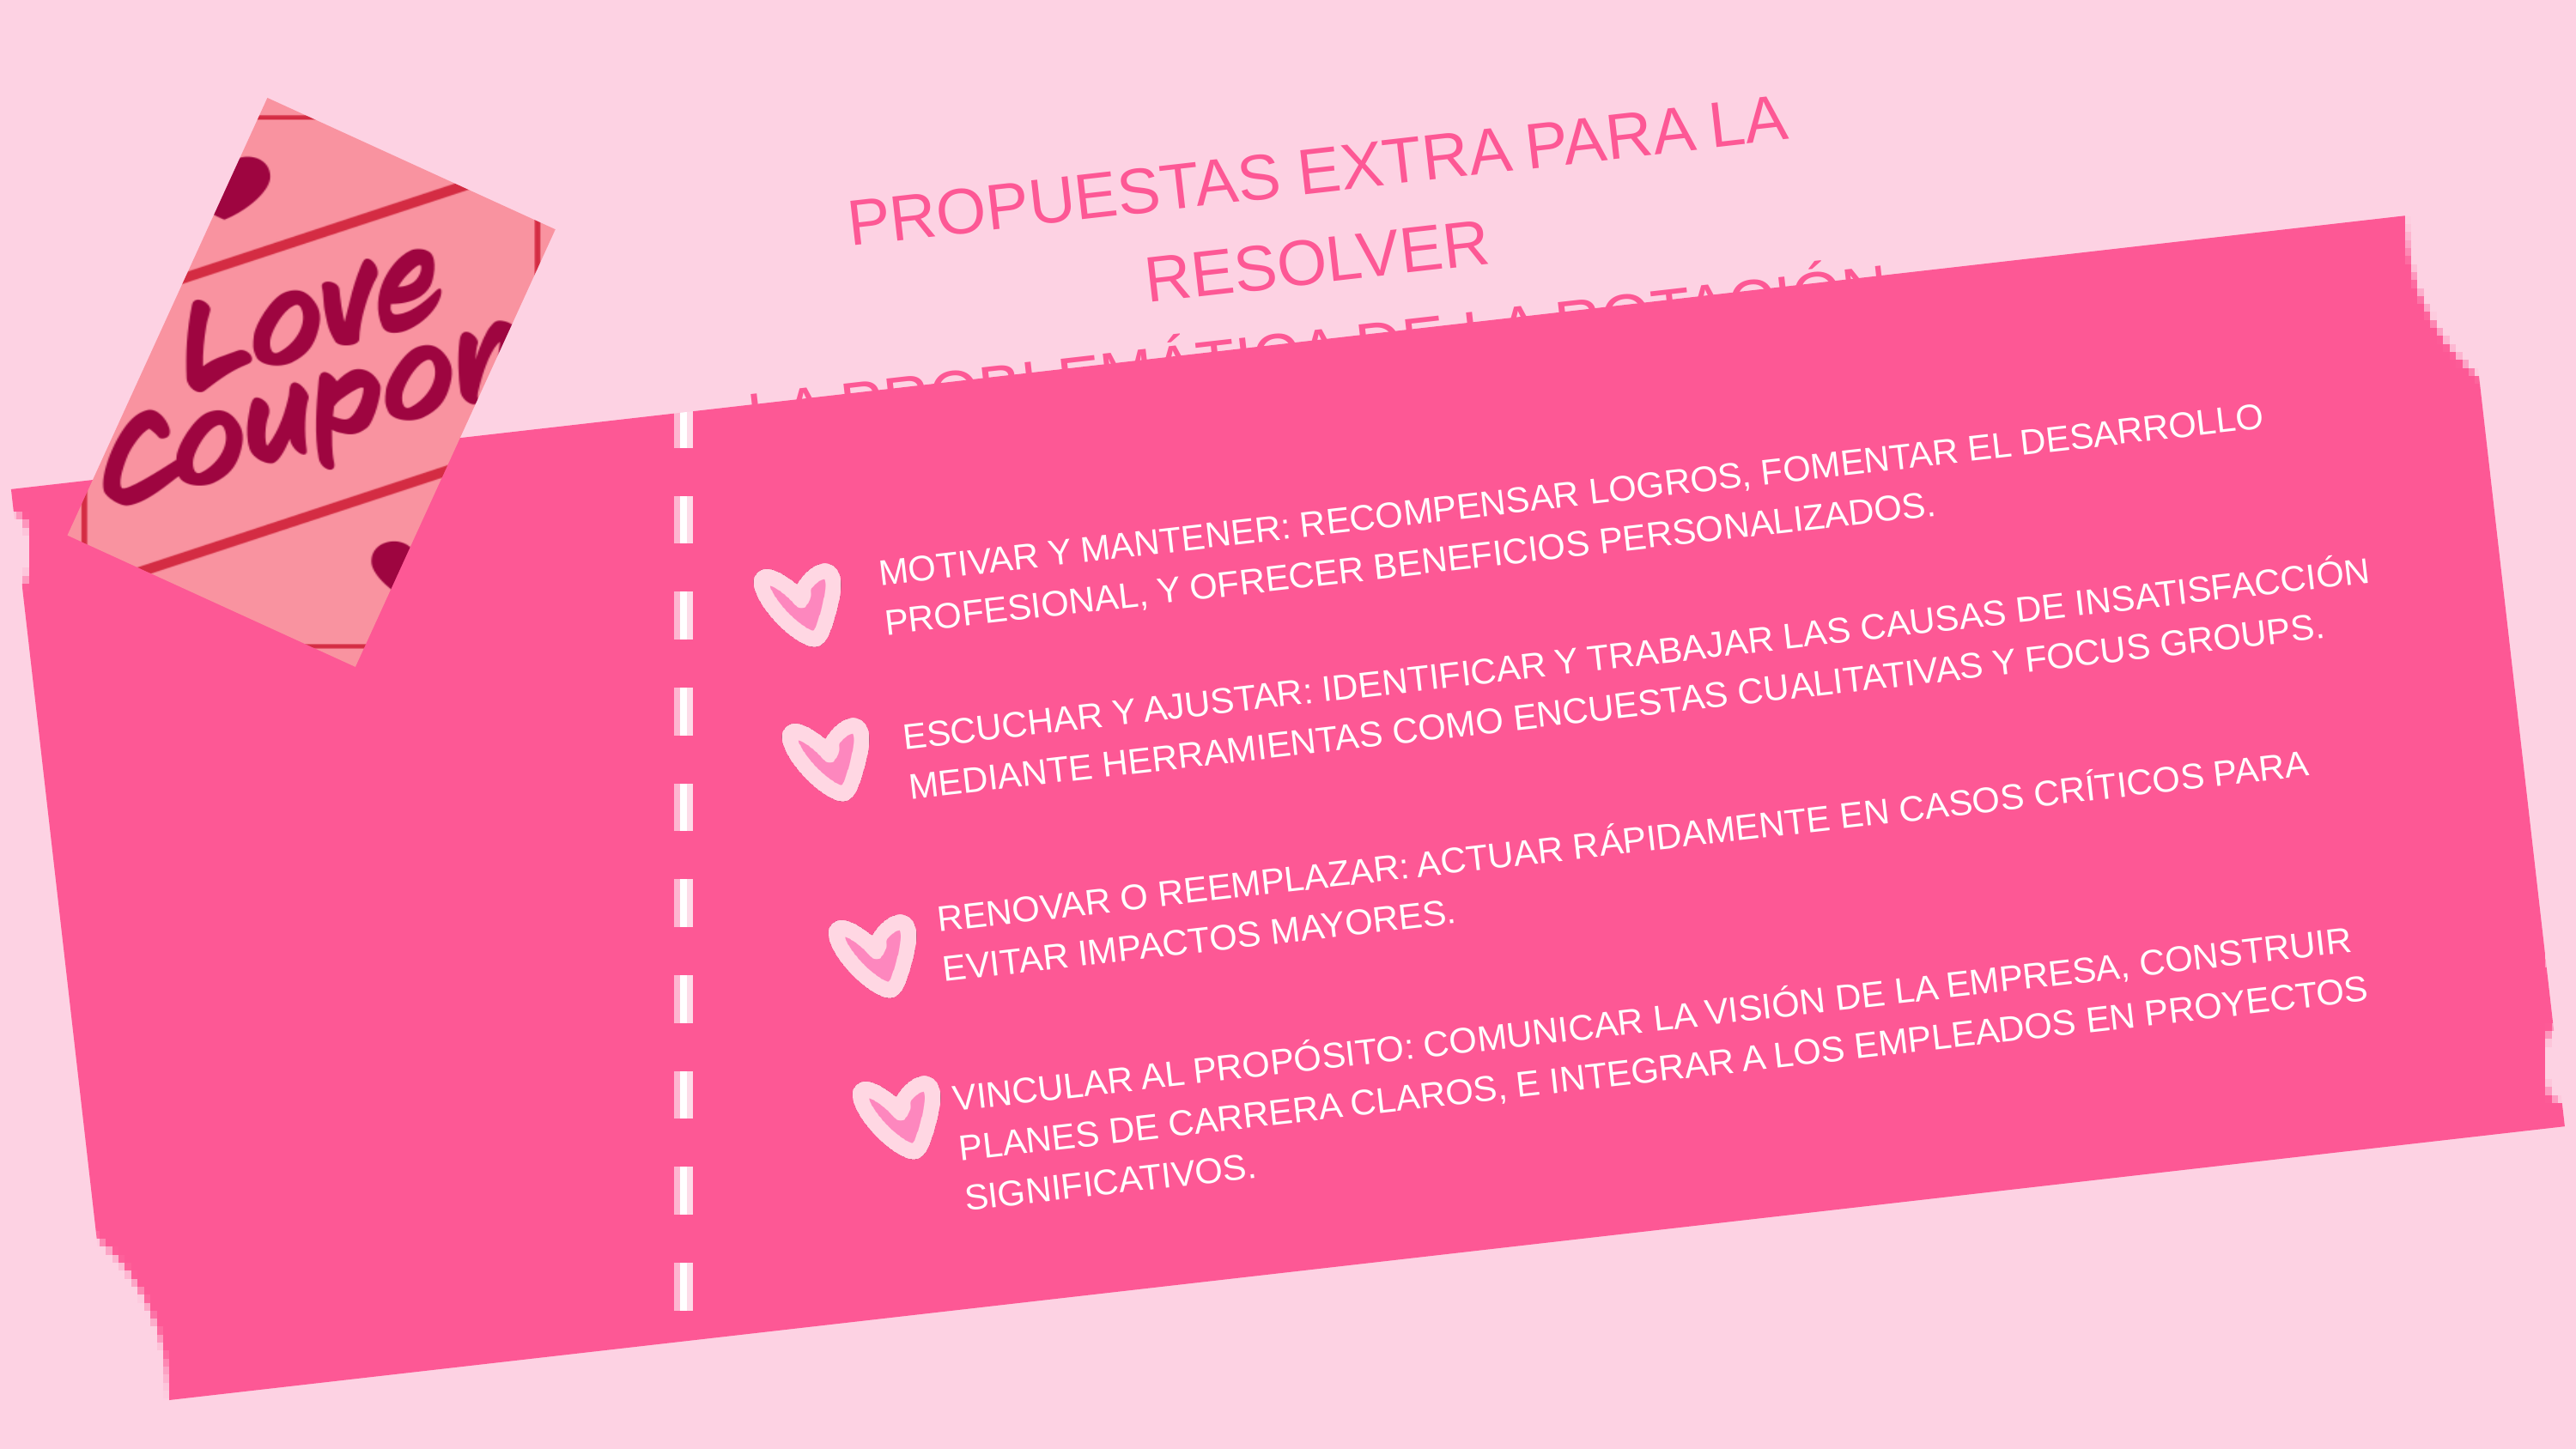

PROPUESTAS EXTRA PARA LA RESOLVER
LA PROBLEMÁTICA DE LA ROTACIÓN:

MOTIVAR Y MANTENER: RECOMPENSAR LOGROS, FOMENTAR EL DESARROLLO PROFESIONAL, Y OFRECER BENEFICIOS PERSONALIZADOS.

ESCUCHAR Y AJUSTAR: IDENTIFICAR Y TRABAJAR LAS CAUSAS DE INSATISFACCIÓN MEDIANTE HERRAMIENTAS COMO ENCUESTAS CUALITATIVAS Y FOCUS GROUPS.

RENOVAR O REEMPLAZAR: ACTUAR RÁPIDAMENTE EN CASOS CRÍTICOS PARA EVITAR IMPACTOS MAYORES.

VINCULAR AL PROPÓSITO: COMUNICAR LA VISIÓN DE LA EMPRESA, CONSTRUIR PLANES DE CARRERA CLAROS, E INTEGRAR A LOS EMPLEADOS EN PROYECTOS SIGNIFICATIVOS.